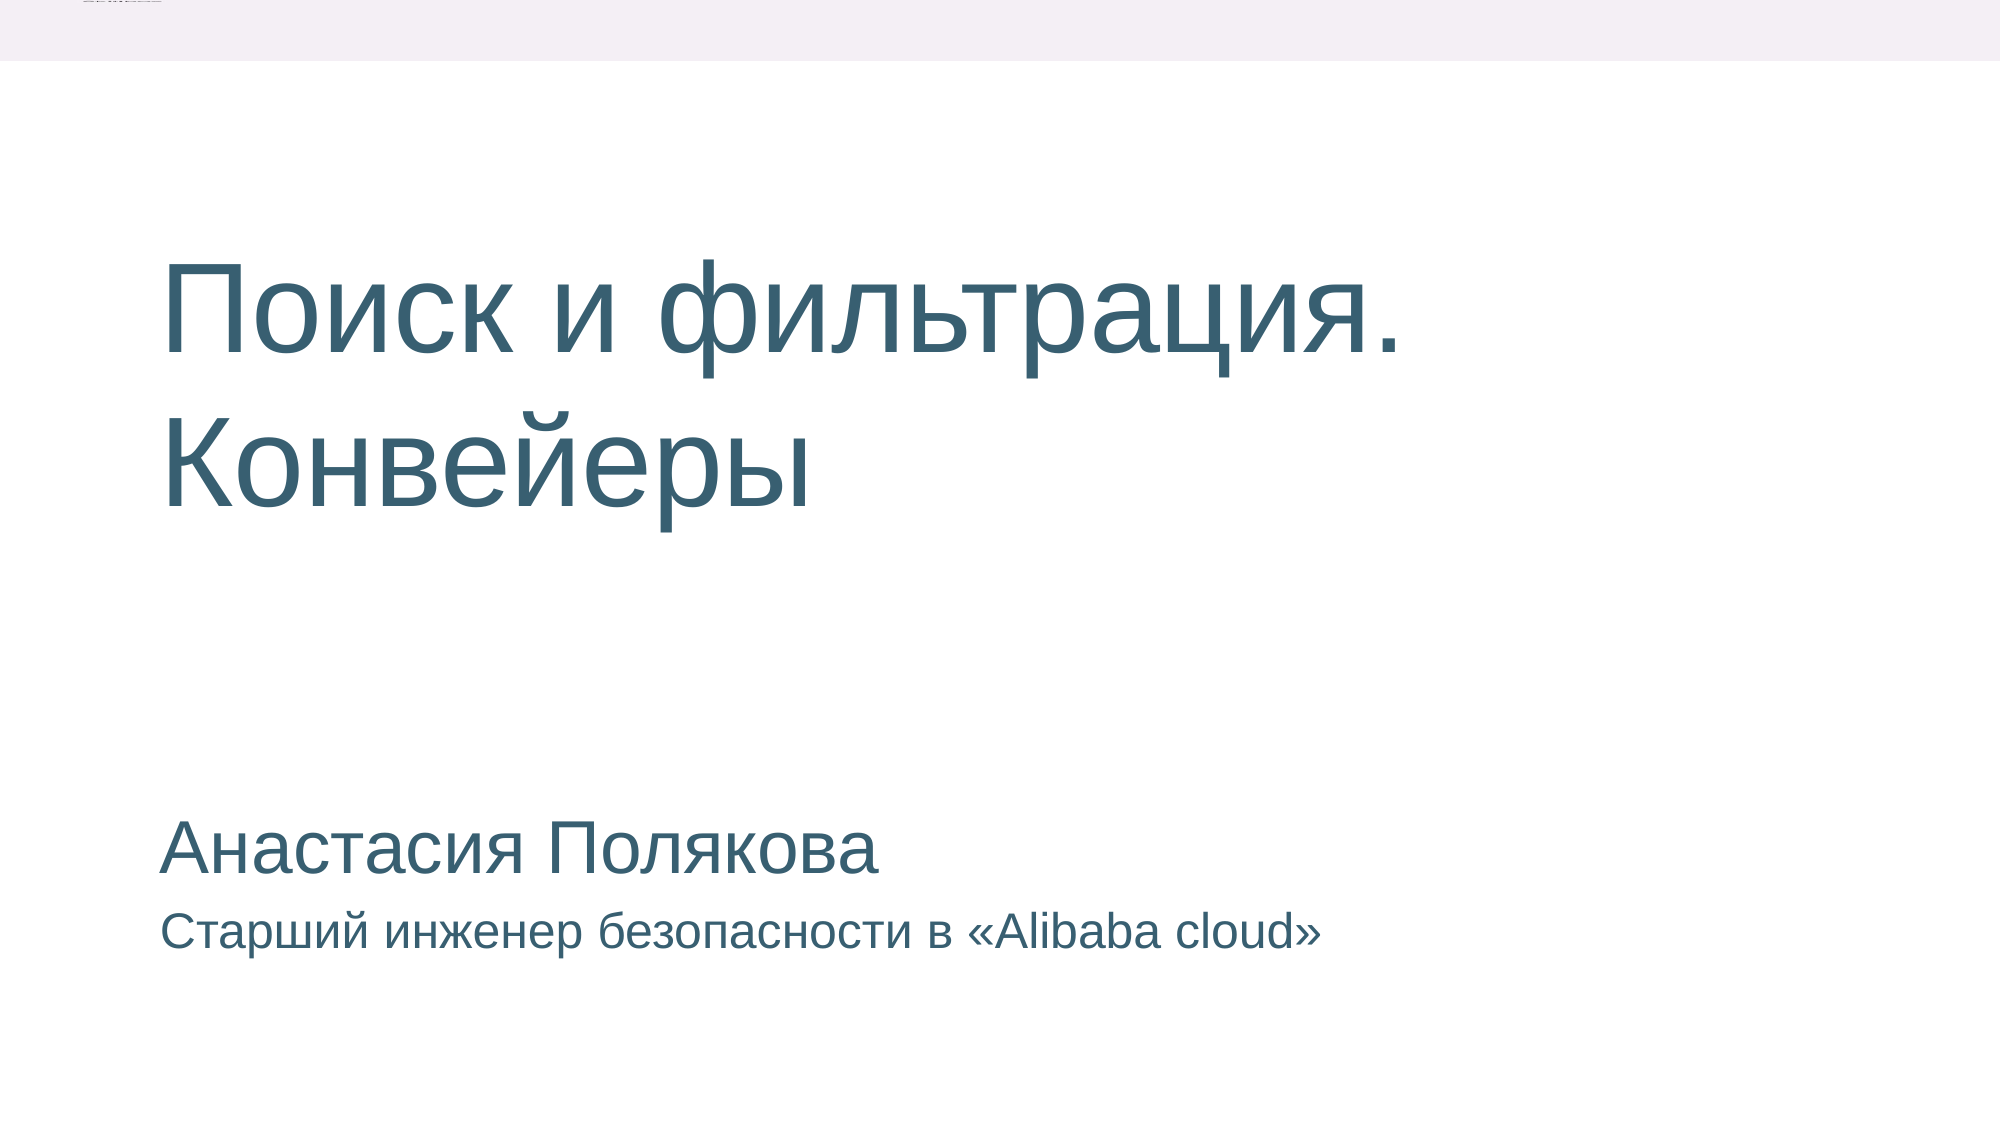

Поиск и фильтрация.
Конвейеры
Анастасия Полякова
Старший инженер безопасности в «Alibaba cloud»